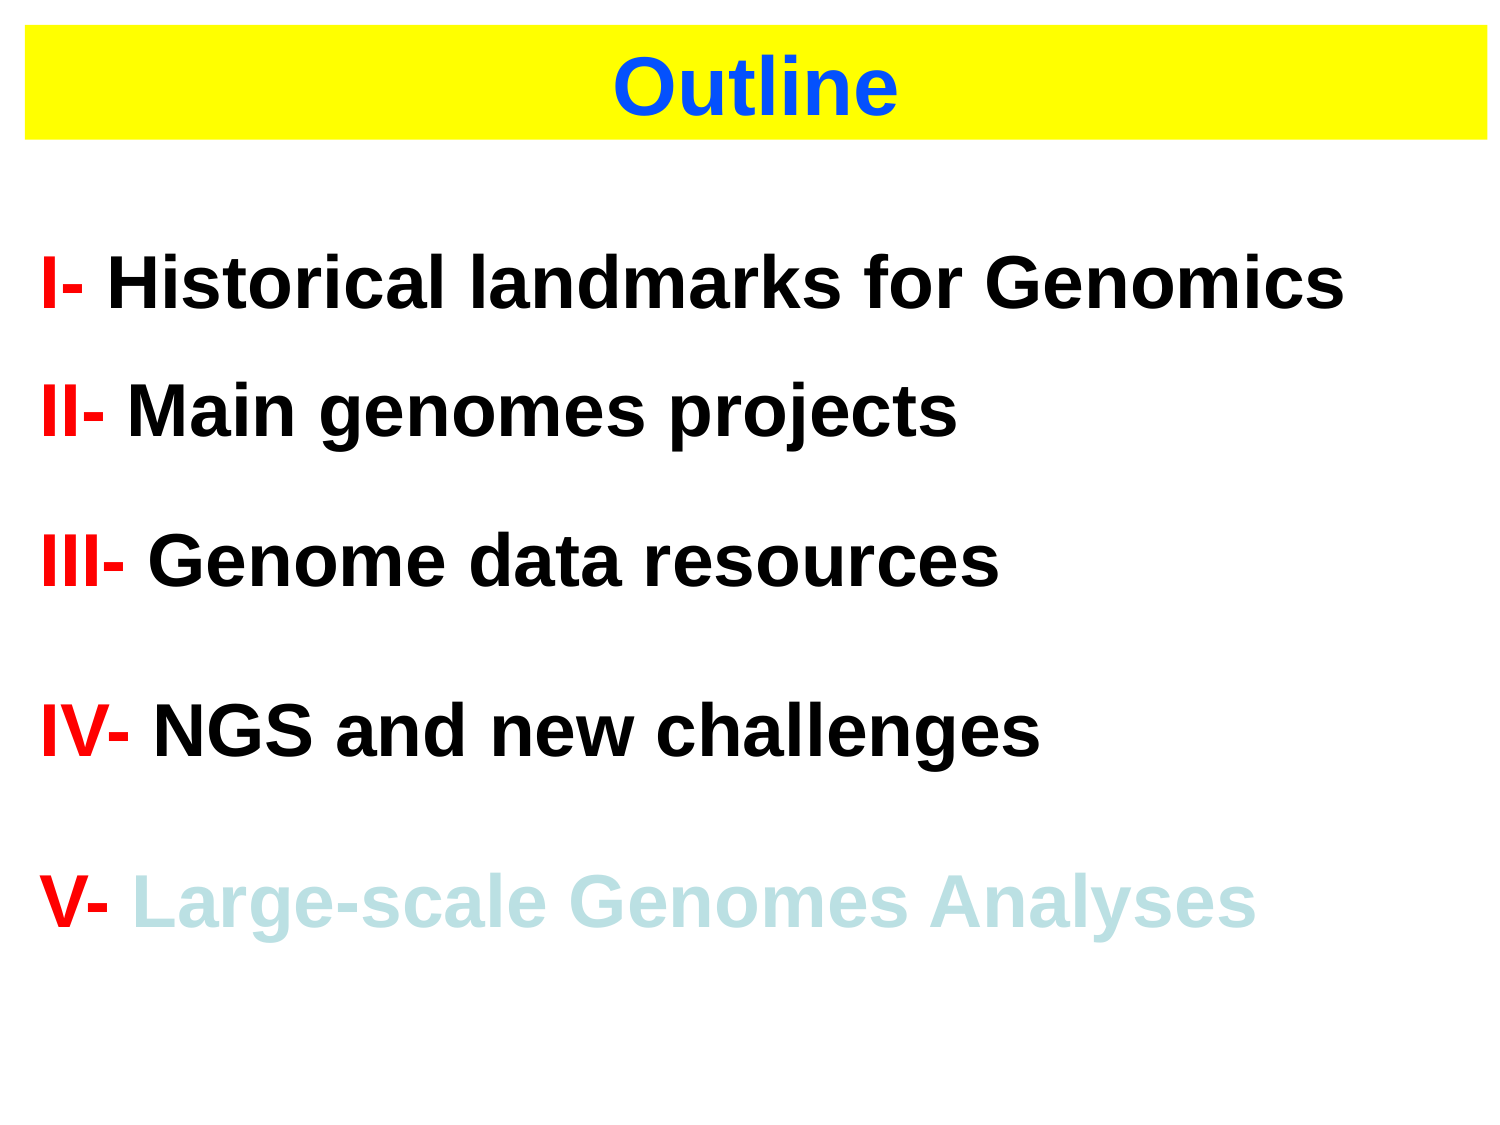

Outline

I- Historical landmarks for Genomics

II- Main genomes projects

III- Genome data resources

IV- NGS and new challenges

V- Large-scale Genomes Analyses